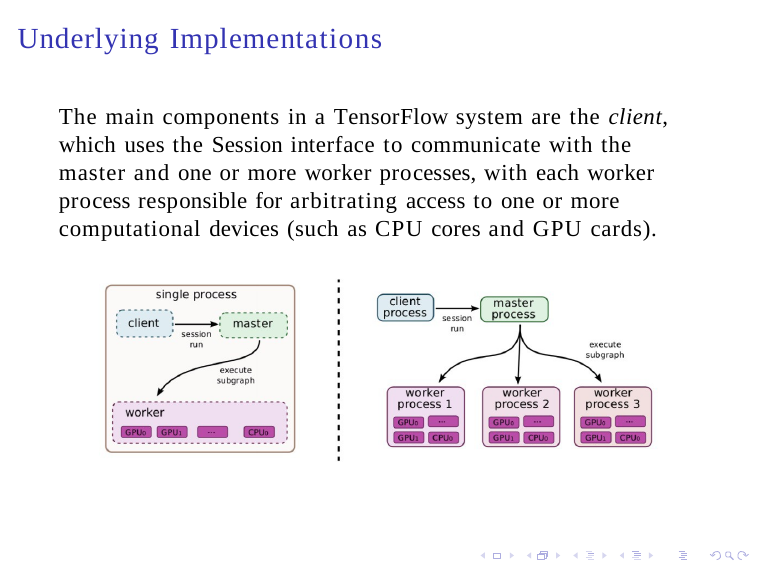

# Underlying Implementations
The main components in a TensorFlow system are the client, which uses the Session interface to communicate with the master and one or more worker processes, with each worker process responsible for arbitrating access to one or more computational devices (such as CPU cores and GPU cards).